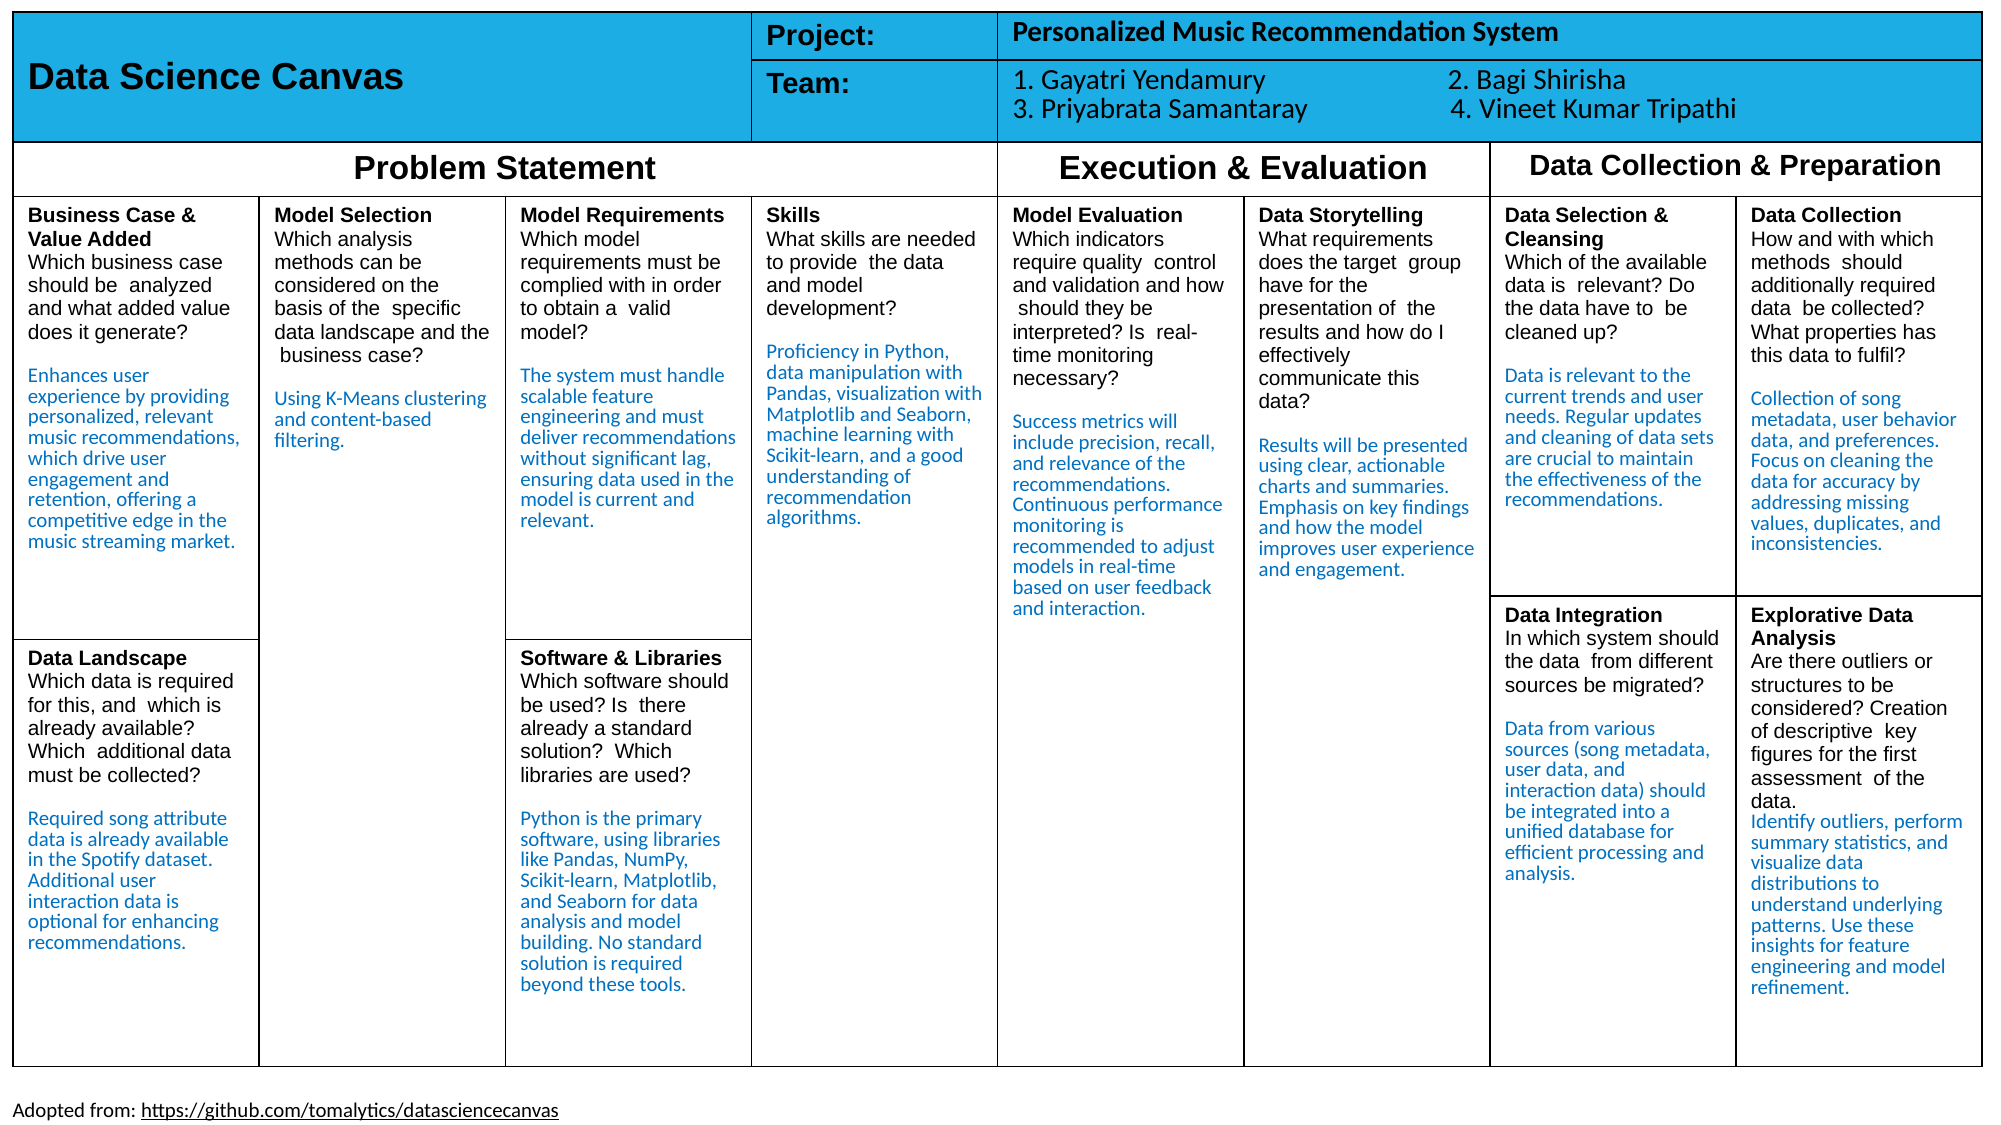

| Data Science Canvas |  |  | Project: | Personalized Music Recommendation System |  |  |  |
| --- | --- | --- | --- | --- | --- | --- | --- |
|  |  |  | Team: | 1. Gayatri Yendamury 2. Bagi Shirisha 3. Priyabrata Samantaray 4. Vineet Kumar Tripathi |  |  |  |
| Problem Statement |  |  |  | Execution & Evaluation |  | Data Collection & Preparation |  |
| Business Case & Value Added Which business case should be analyzed and what added value does it generate? Enhances user experience by providing personalized, relevant music recommendations, which drive user engagement and retention, offering a competitive edge in the music streaming market. | Model Selection Which analysis methods can be considered on the basis of the specific data landscape and the business case? Using K-Means clustering and content-based filtering. | Model Requirements Which model requirements must be complied with in order to obtain a valid model? The system must handle scalable feature engineering and must deliver recommendations without significant lag, ensuring data used in the model is current and relevant. | Skills What skills are needed to provide the data and model development? Proficiency in Python, data manipulation with Pandas, visualization with Matplotlib and Seaborn, machine learning with Scikit-learn, and a good understanding of recommendation algorithms. | Model Evaluation Which indicators require quality control and validation and how should they be interpreted? Is real-time monitoring necessary? Success metrics will include precision, recall, and relevance of the recommendations. Continuous performance monitoring is recommended to adjust models in real-time based on user feedback and interaction. | Data Storytelling What requirements does the target group have for the presentation of the results and how do I effectively communicate this data? Results will be presented using clear, actionable charts and summaries. Emphasis on key findings and how the model improves user experience and engagement. | Data Selection & Cleansing Which of the available data is relevant? Do the data have to be cleaned up? Data is relevant to the current trends and user needs. Regular updates and cleaning of data sets are crucial to maintain the effectiveness of the recommendations. | Data Collection How and with which methods should additionally required data be collected? What properties has this data to fulfil? Collection of song metadata, user behavior data, and preferences. Focus on cleaning the data for accuracy by addressing missing values, duplicates, and inconsistencies. |
|  |  |  |  |  |  | Data Integration In which system should the data from different sources be migrated? Data from various sources (song metadata, user data, and interaction data) should be integrated into a unified database for efficient processing and analysis. | Explorative Data Analysis Are there outliers or structures to be considered? Creation of descriptive key figures for the first assessment of the data. Identify outliers, perform summary statistics, and visualize data distributions to understand underlying patterns. Use these insights for feature engineering and model refinement. |
| Data Landscape Which data is required for this, and which is already available? Which additional data must be collected? Required song attribute data is already available in the Spotify dataset. Additional user interaction data is optional for enhancing recommendations. |  | Software & Libraries Which software should be used? Is there already a standard solution? Which libraries are used? Python is the primary software, using libraries like Pandas, NumPy, Scikit-learn, Matplotlib, and Seaborn for data analysis and model building. No standard solution is required beyond these tools. |  |  |  | Data Integration In which system should the data from different sources be migrated? Data from various sources (song metadata, user data, and interaction data) should be integrated into a unified database for efficient processing and analysis. | Explorative Data Analysis Are there outliers or structures to be considered? Creation of descriptive key figures for the first assessment of the data. Identify outliers, perform summary statistics, and visualize data distributions to understand underlying patterns. Use these insights for feature engineering and model refinement. |
Adopted from: https://github.com/tomalytics/datasciencecanvas